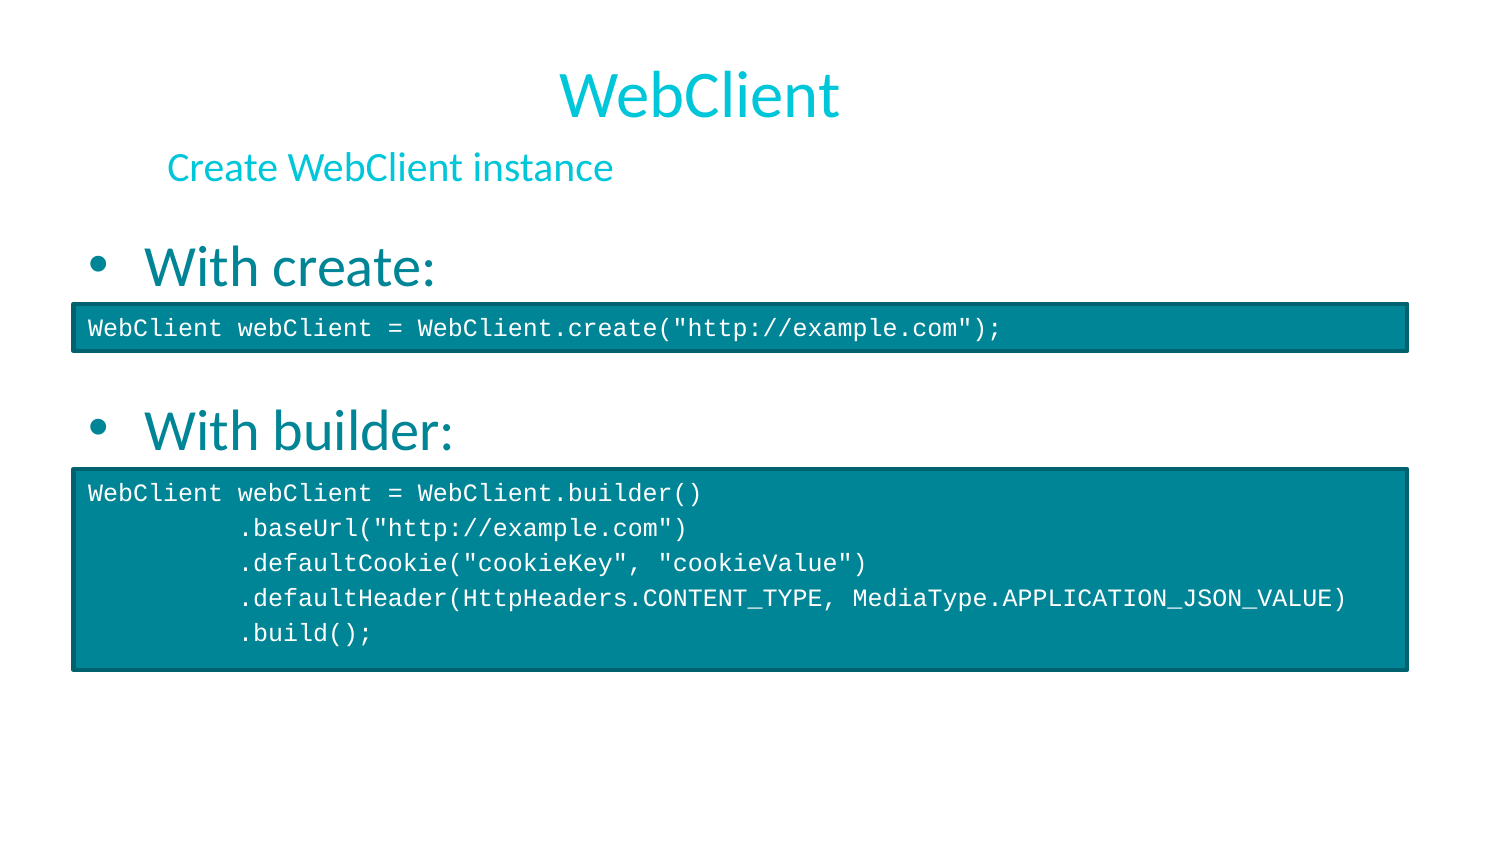

# WebClient
Create WebClient instance
With create:

With builder:

WebClient webClient = WebClient.create("http://example.com");
WebClient webClient = WebClient.builder()
	.baseUrl("http://example.com")
	.defaultCookie("cookieKey", "cookieValue")
	.defaultHeader(HttpHeaders.CONTENT_TYPE, MediaType.APPLICATION_JSON_VALUE)
	.build();